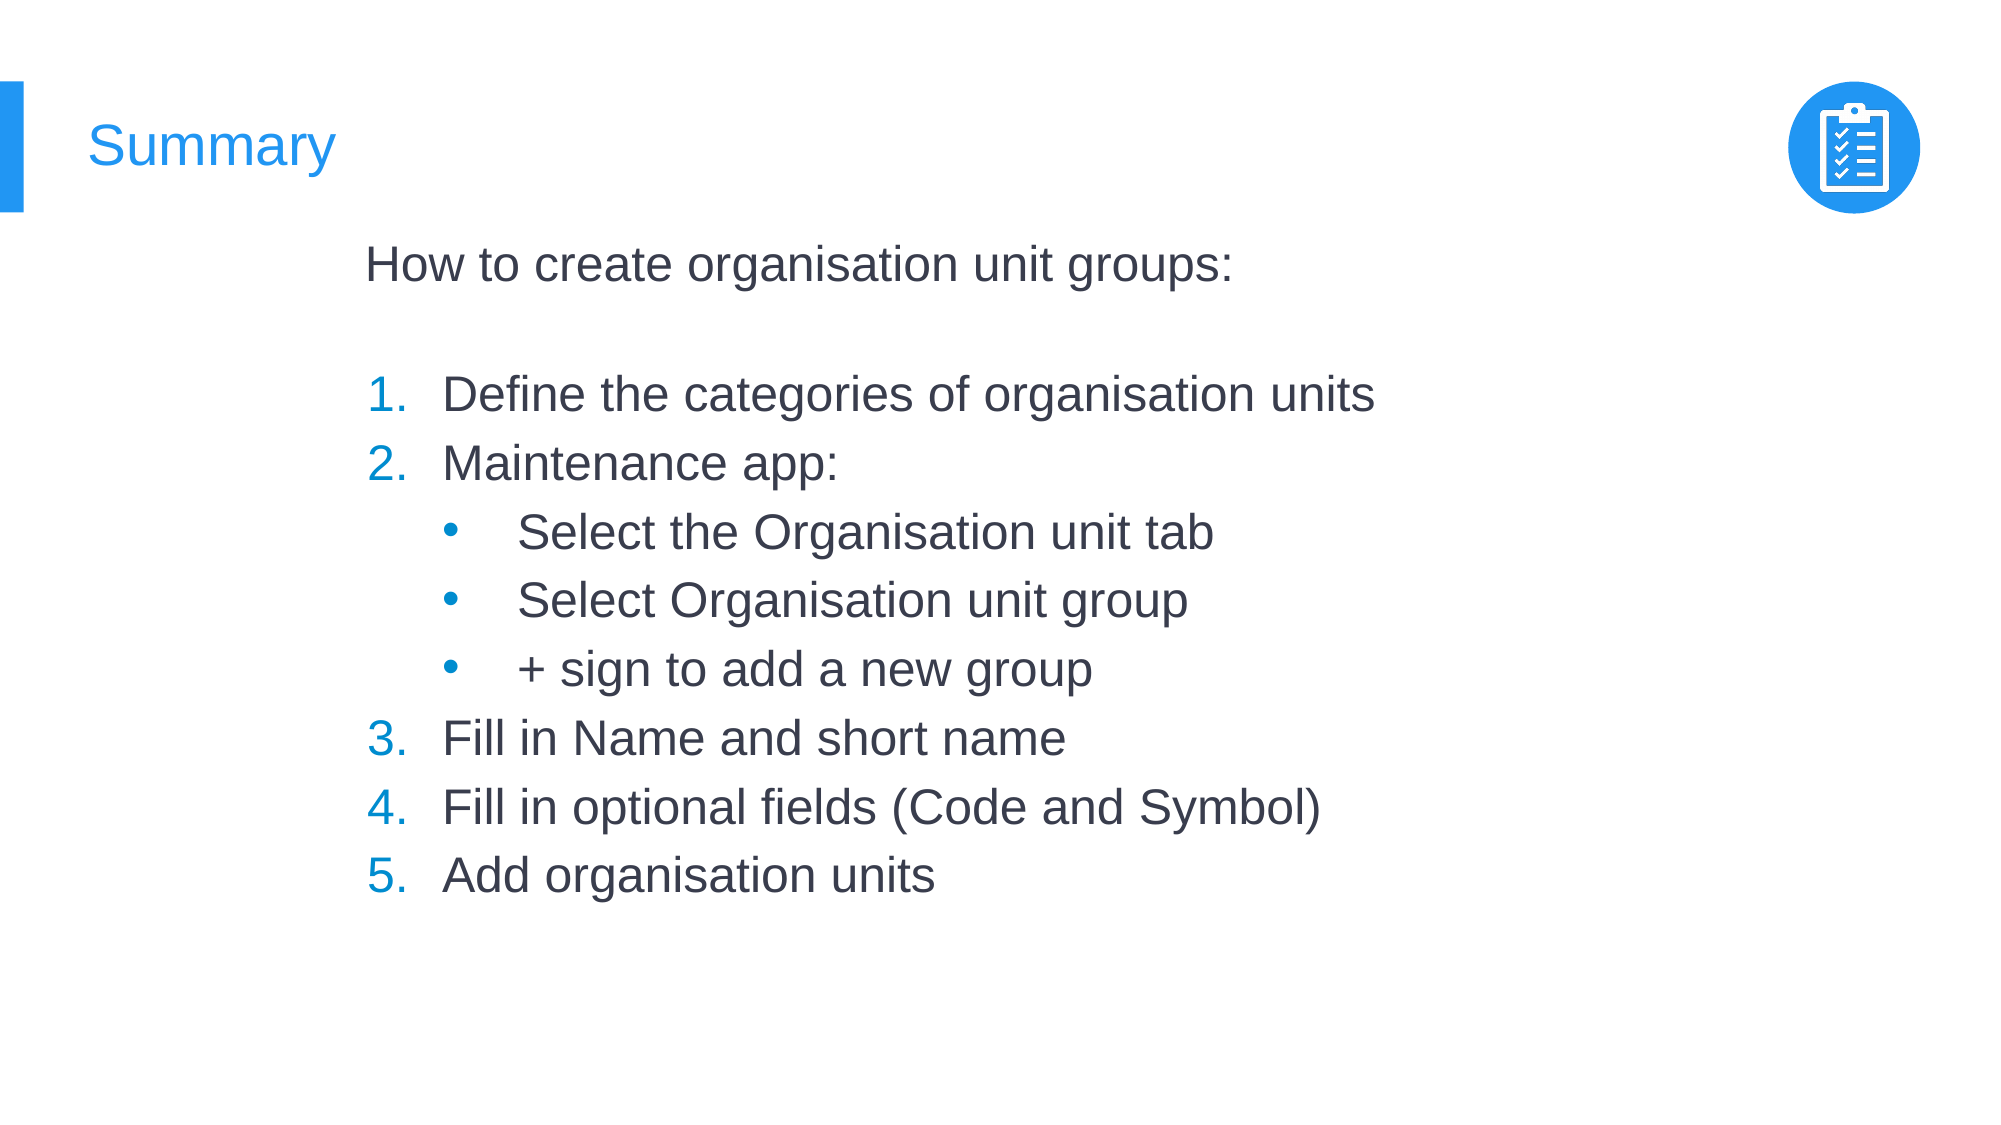

# Summary
How to create organisation unit groups:
Define the categories of organisation units
Maintenance app:
Select the Organisation unit tab
Select Organisation unit group
+ sign to add a new group
Fill in Name and short name
Fill in optional fields (Code and Symbol)
Add organisation units